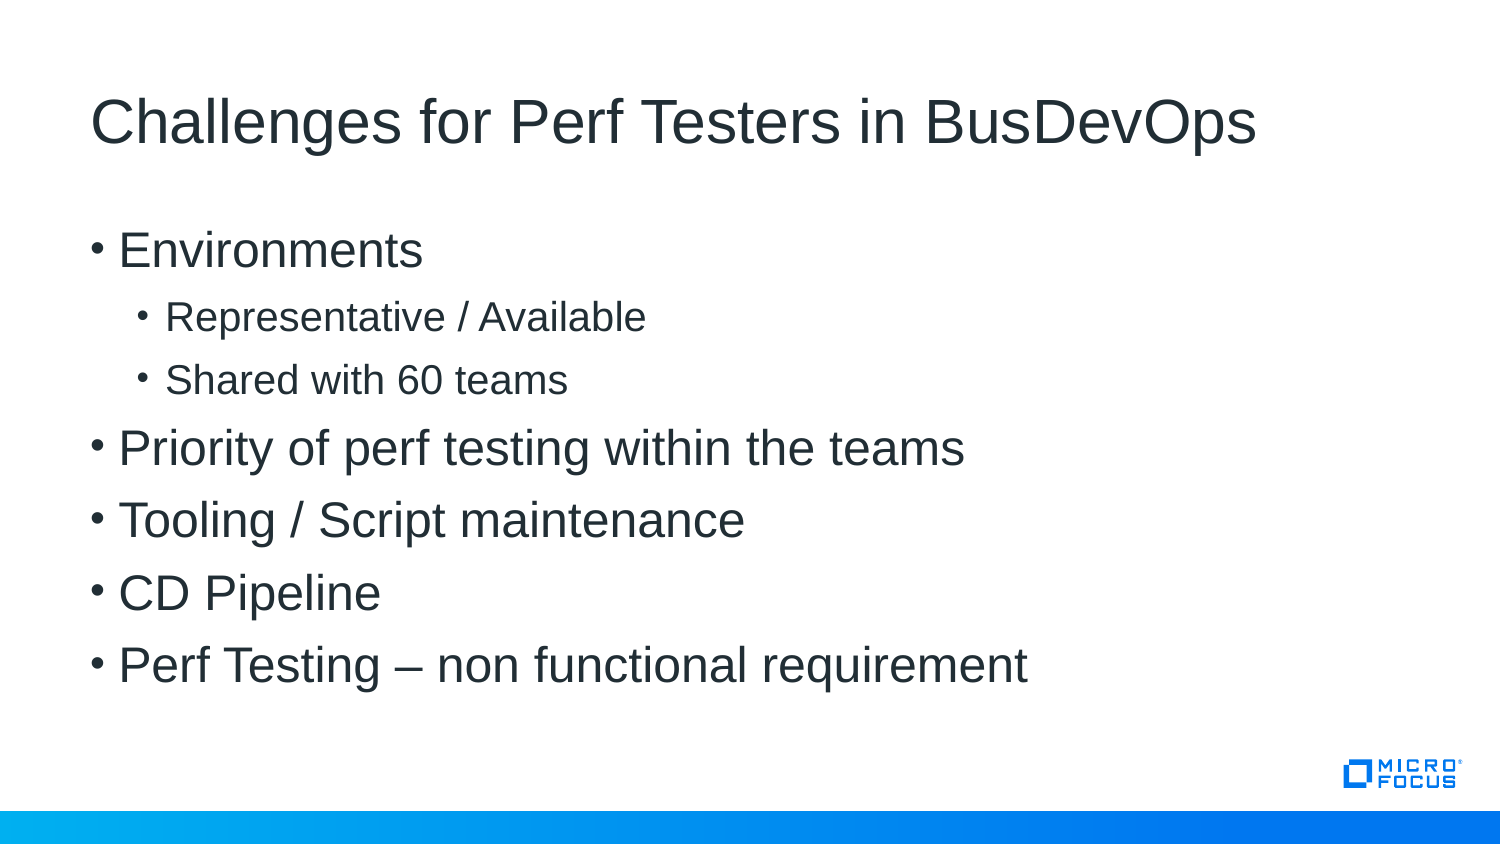

# Challenges for Perf Testers in BusDevOps
Environments
Representative / Available
Shared with 60 teams
Priority of perf testing within the teams
Tooling / Script maintenance
CD Pipeline
Perf Testing – non functional requirement